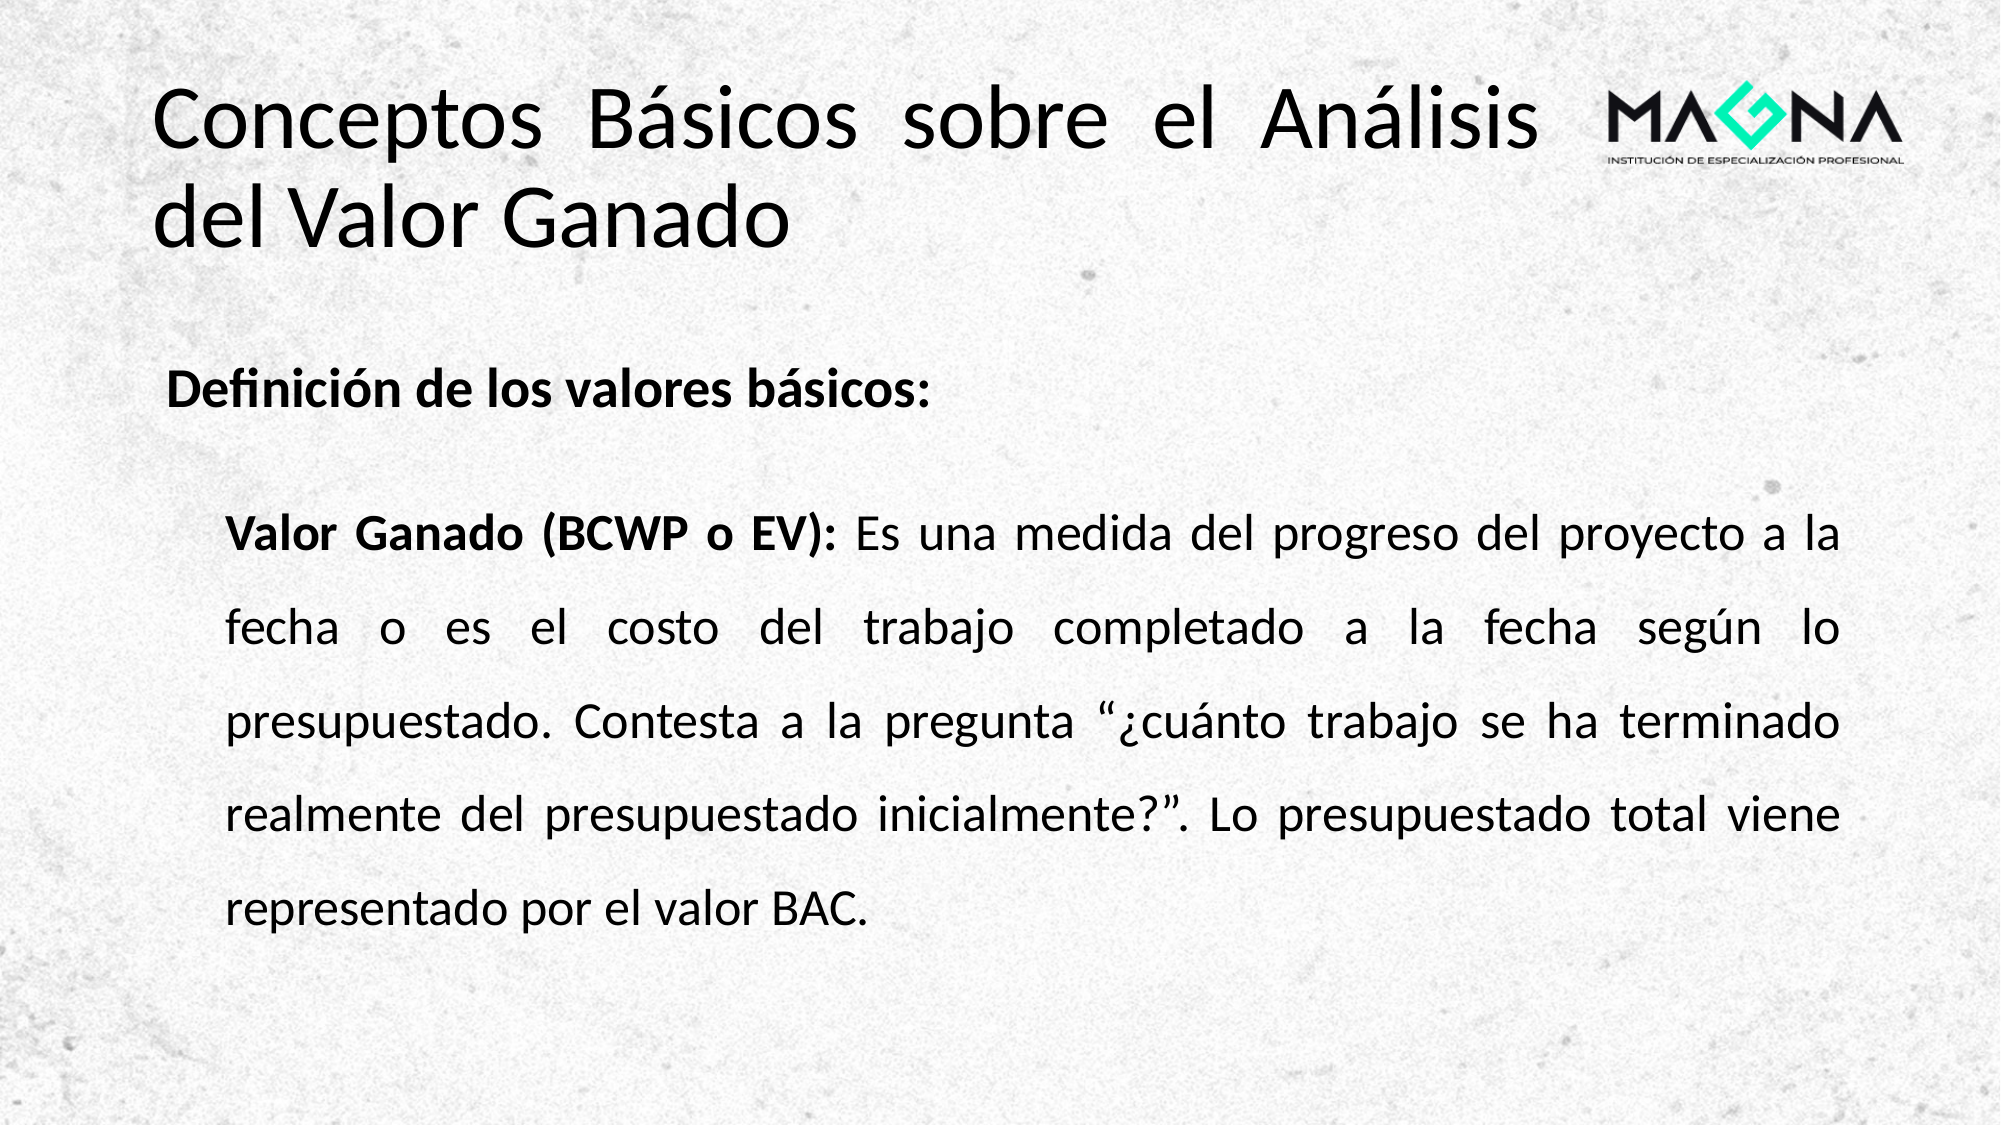

# Conceptos Básicos sobre el Análisis del Valor Ganado
Definición de los valores básicos:
Valor Ganado (BCWP o EV): Es una medida del progreso del proyecto a la fecha o es el costo del trabajo completado a la fecha según lo presupuestado. Contesta a la pregunta “¿cuánto trabajo se ha terminado realmente del presupuestado inicialmente?”. Lo presupuestado total viene representado por el valor BAC.